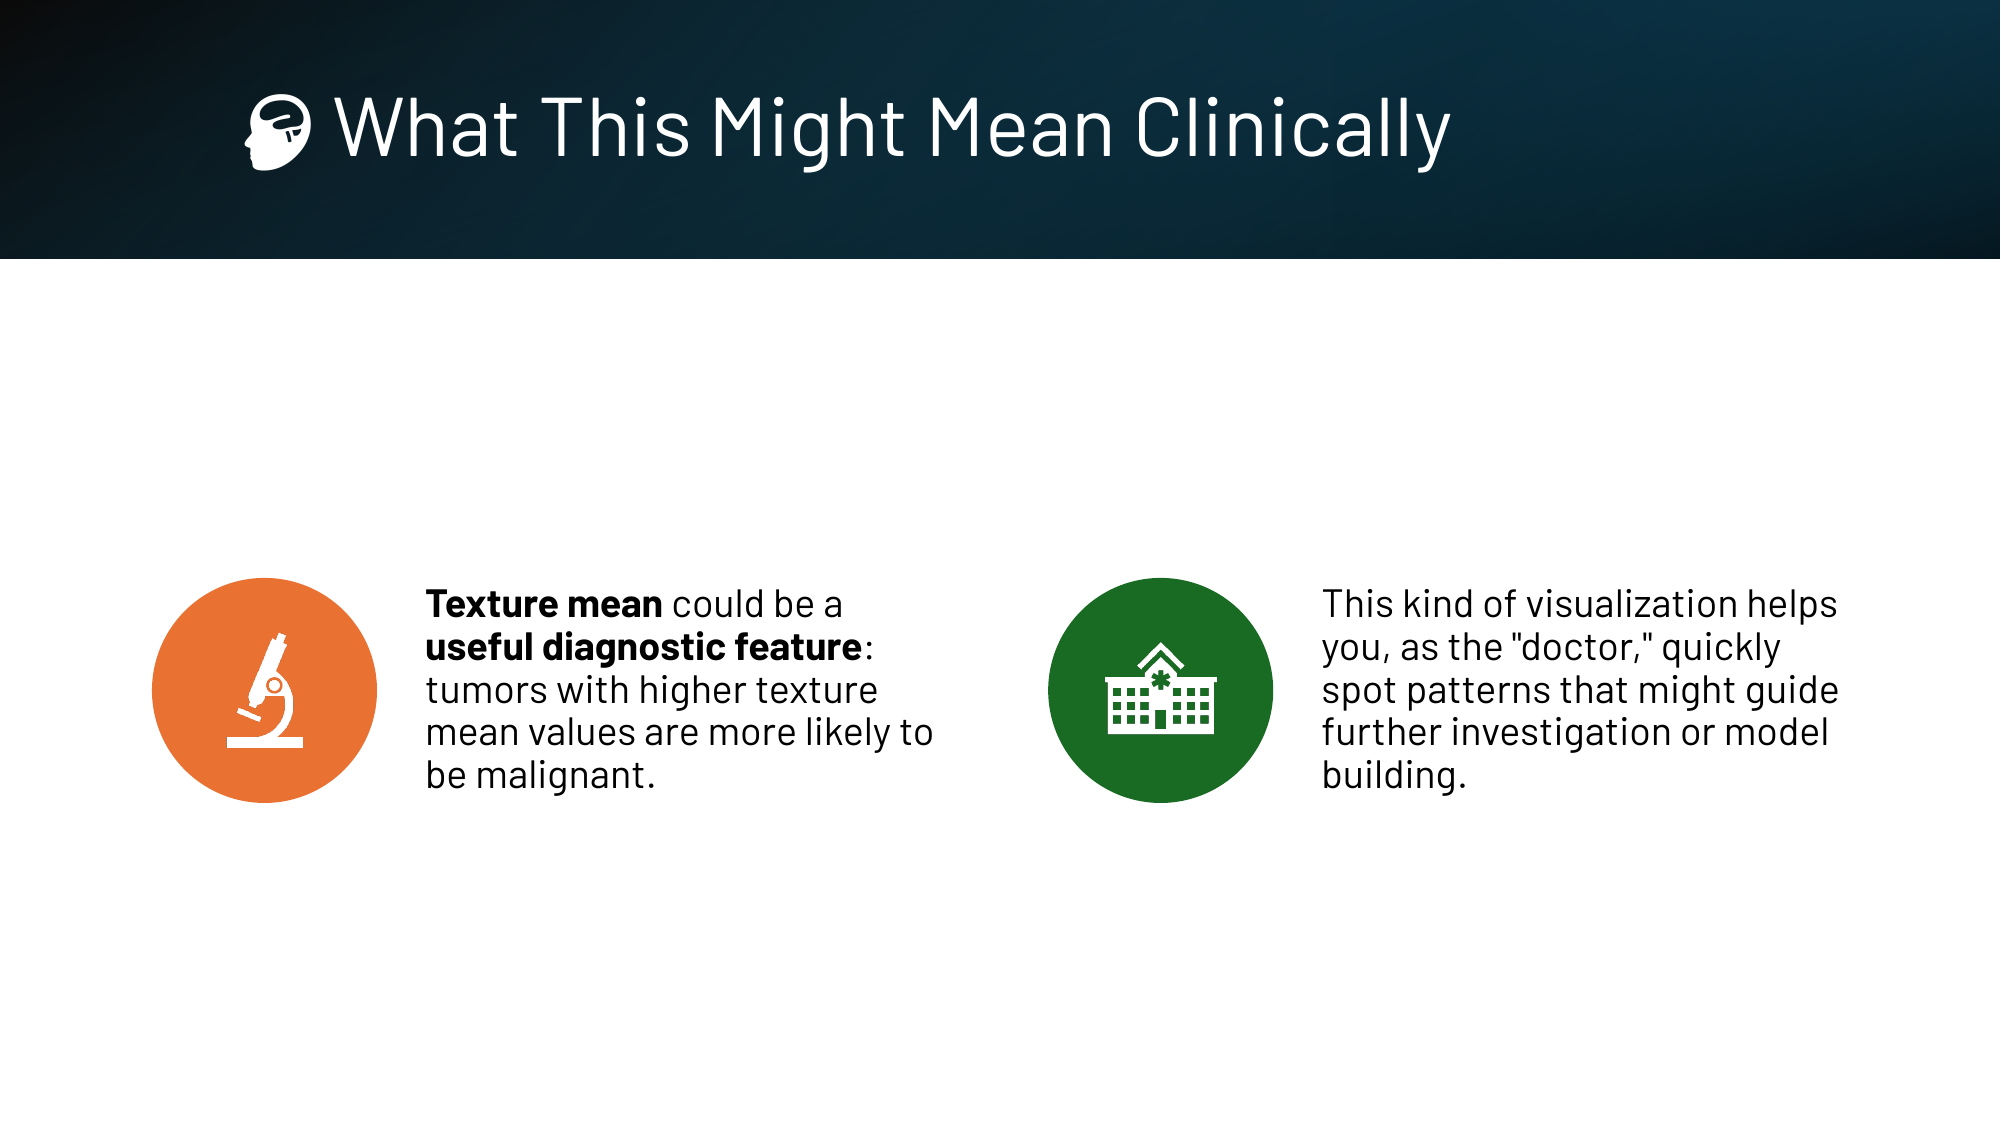

# 🧠 What This Might Mean Clinically
Texture mean could be a useful diagnostic feature: tumors with higher texture mean values are more likely to be malignant.
This kind of visualization helps you, as the "doctor," quickly spot patterns that might guide further investigation or model building.